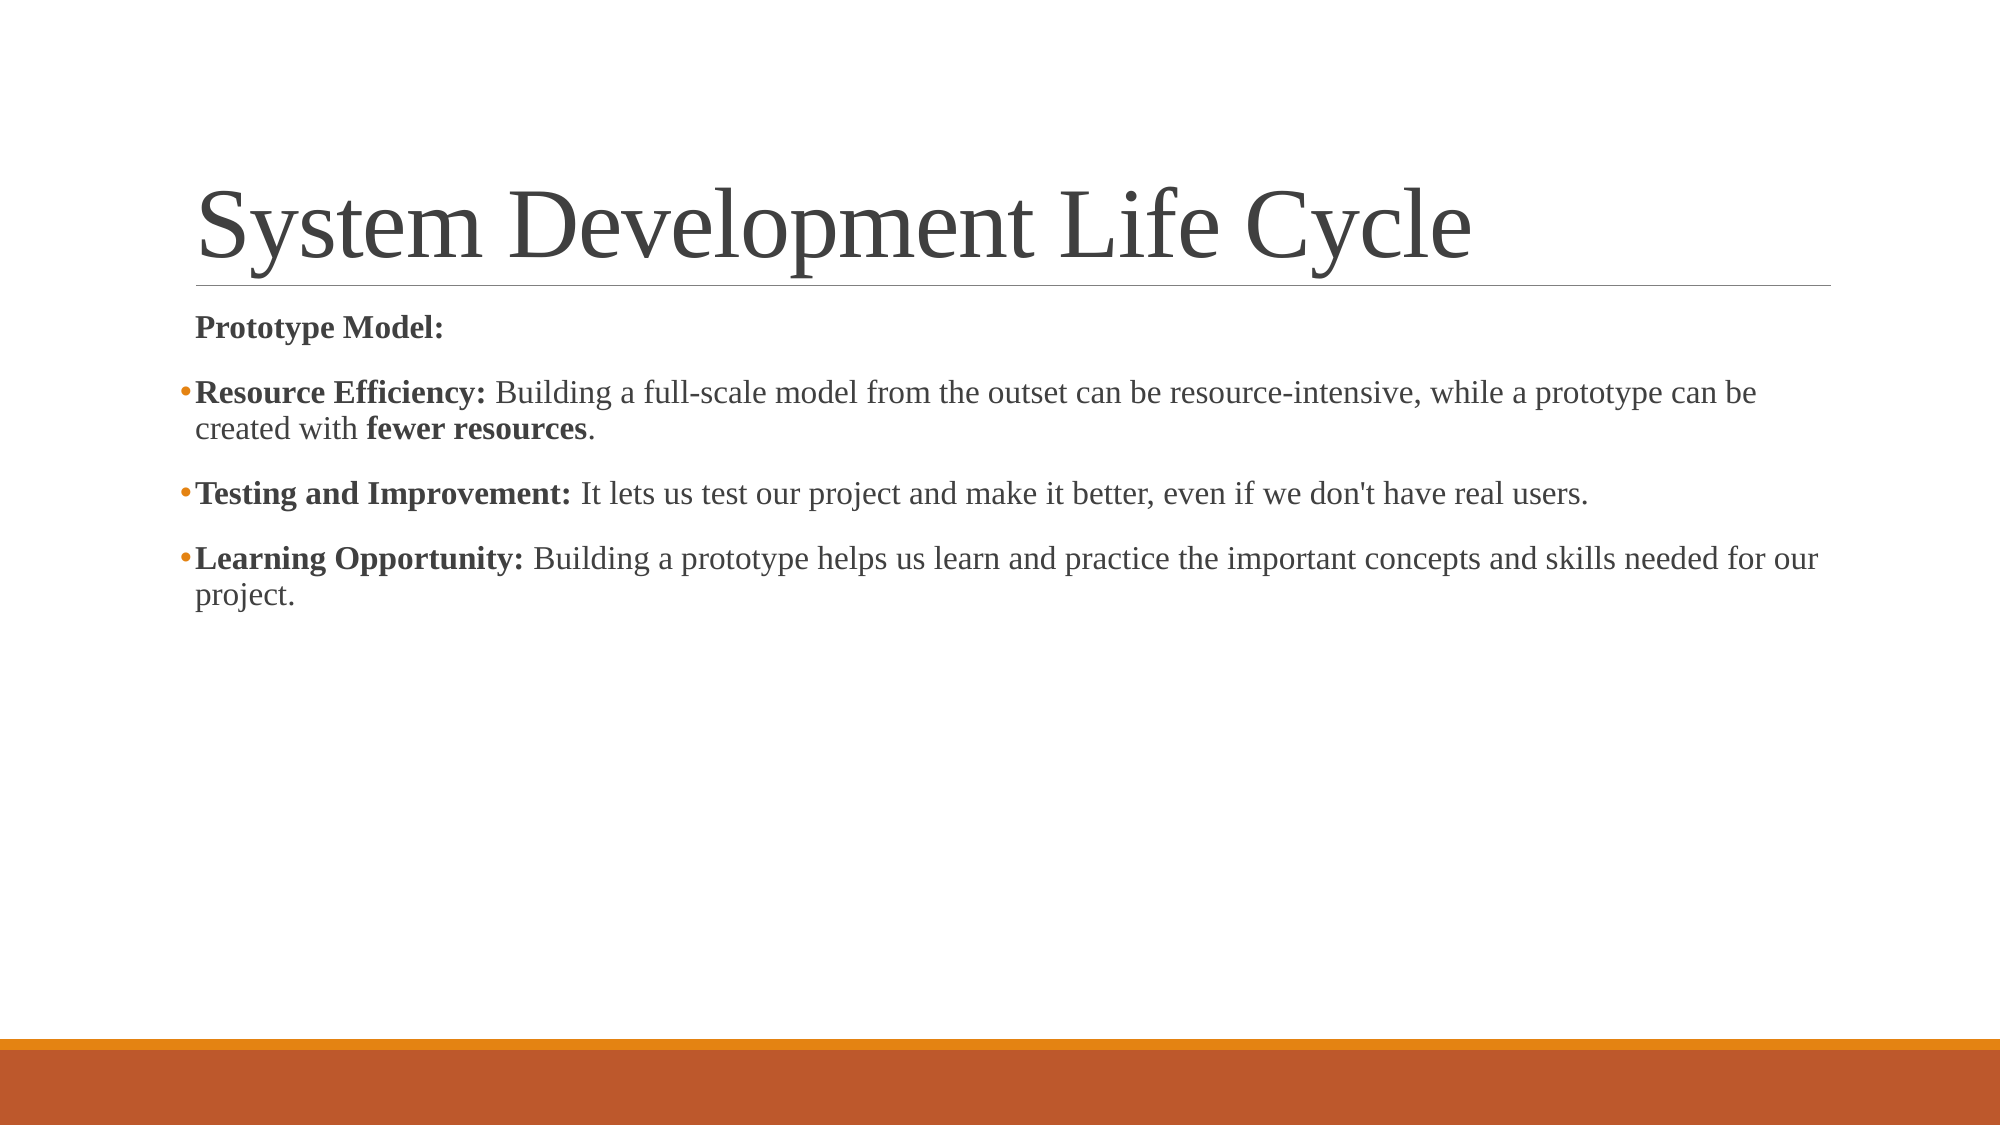

# System Development Life Cycle
Prototype Model:
Resource Efficiency: Building a full-scale model from the outset can be resource-intensive, while a prototype can be created with fewer resources.
Testing and Improvement: It lets us test our project and make it better, even if we don't have real users.
Learning Opportunity: Building a prototype helps us learn and practice the important concepts and skills needed for our project.